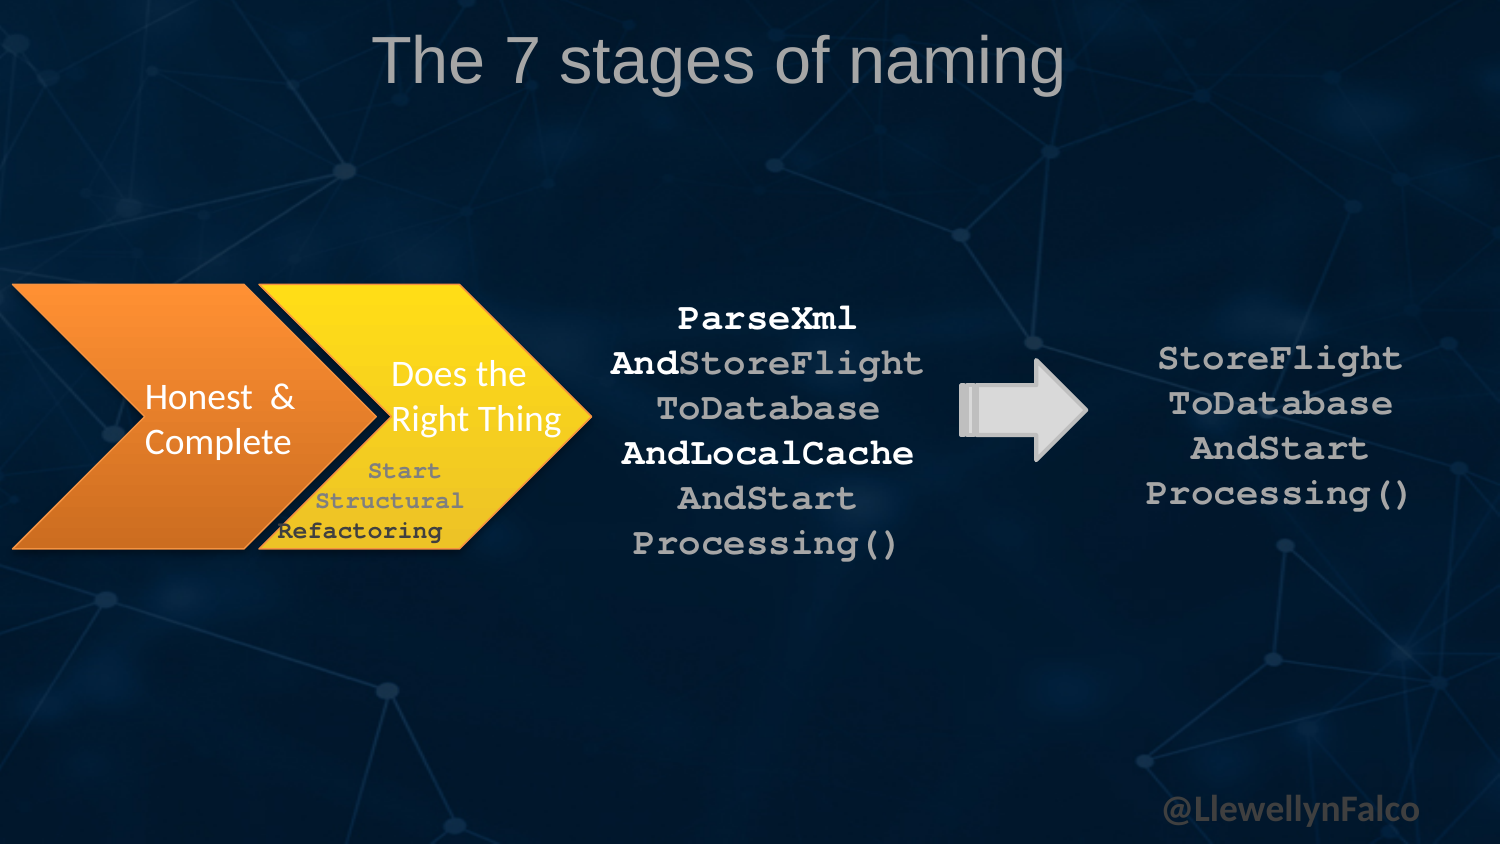

The 7 stages of naming
Honest  &
Complete
Does the
Right Thing

ParseXml
AndStoreFlight
ToDatabase
AndLocalCache
AndStart
Processing()
StoreFlight
ToDatabase
AndStart
Processing()

        Start
    Structural
Refactoring